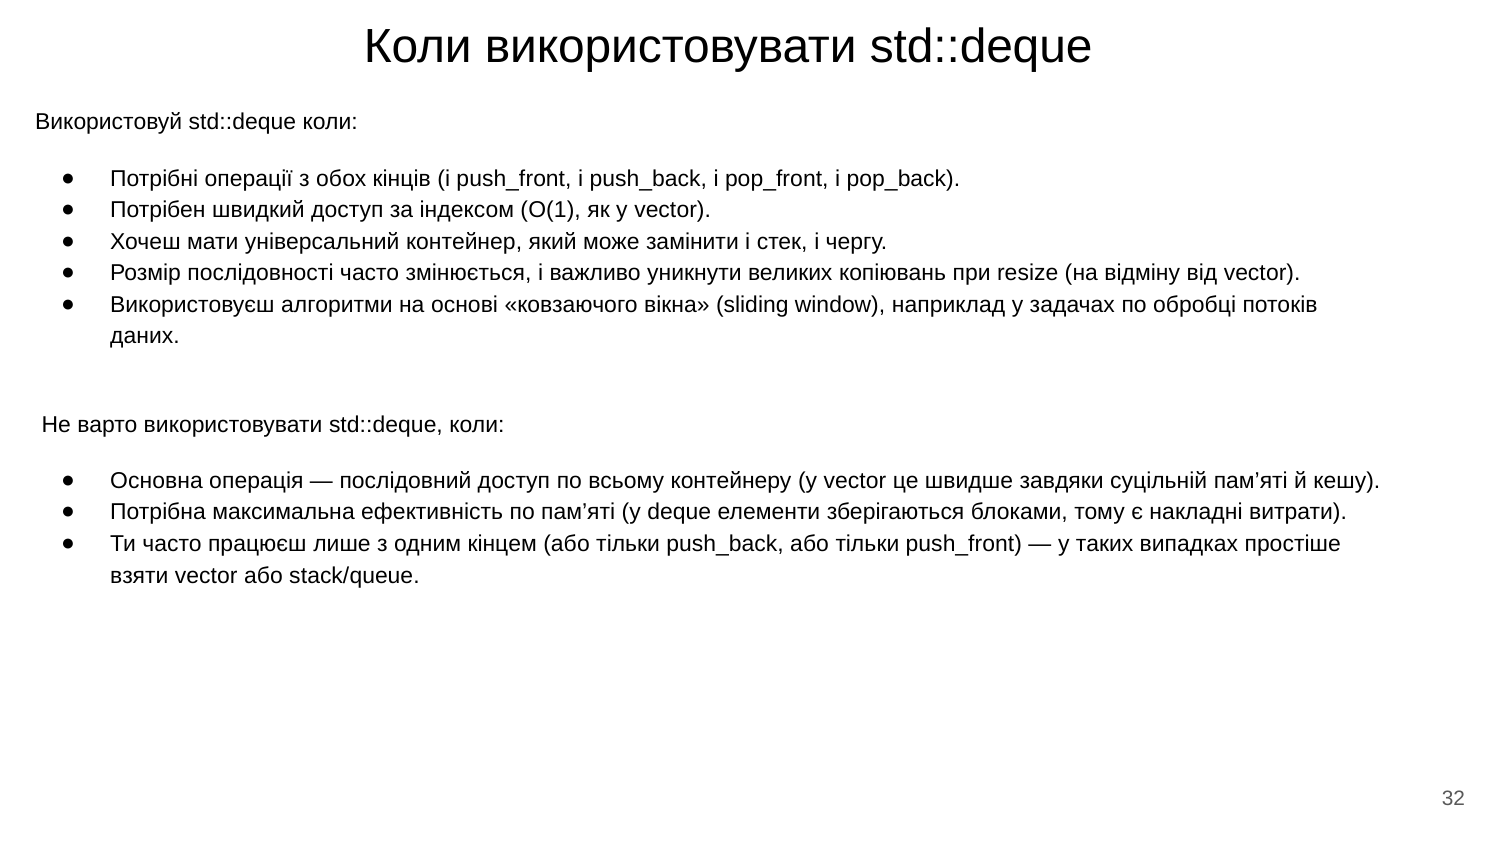

# Коли використовувати std::deque
Використовуй std::deque коли:
Потрібні операції з обох кінців (і push_front, і push_back, і pop_front, і pop_back).
Потрібен швидкий доступ за індексом (O(1), як у vector).
Хочеш мати універсальний контейнер, який може замінити і стек, і чергу.
Розмір послідовності часто змінюється, і важливо уникнути великих копіювань при resize (на відміну від vector).
Використовуєш алгоритми на основі «ковзаючого вікна» (sliding window), наприклад у задачах по обробці потоків даних.
 Не варто використовувати std::deque, коли:
Основна операція — послідовний доступ по всьому контейнеру (у vector це швидше завдяки суцільній пам’яті й кешу).
Потрібна максимальна ефективність по пам’яті (у deque елементи зберігаються блоками, тому є накладні витрати).
Ти часто працюєш лише з одним кінцем (або тільки push_back, або тільки push_front) — у таких випадках простіше взяти vector або stack/queue.
32